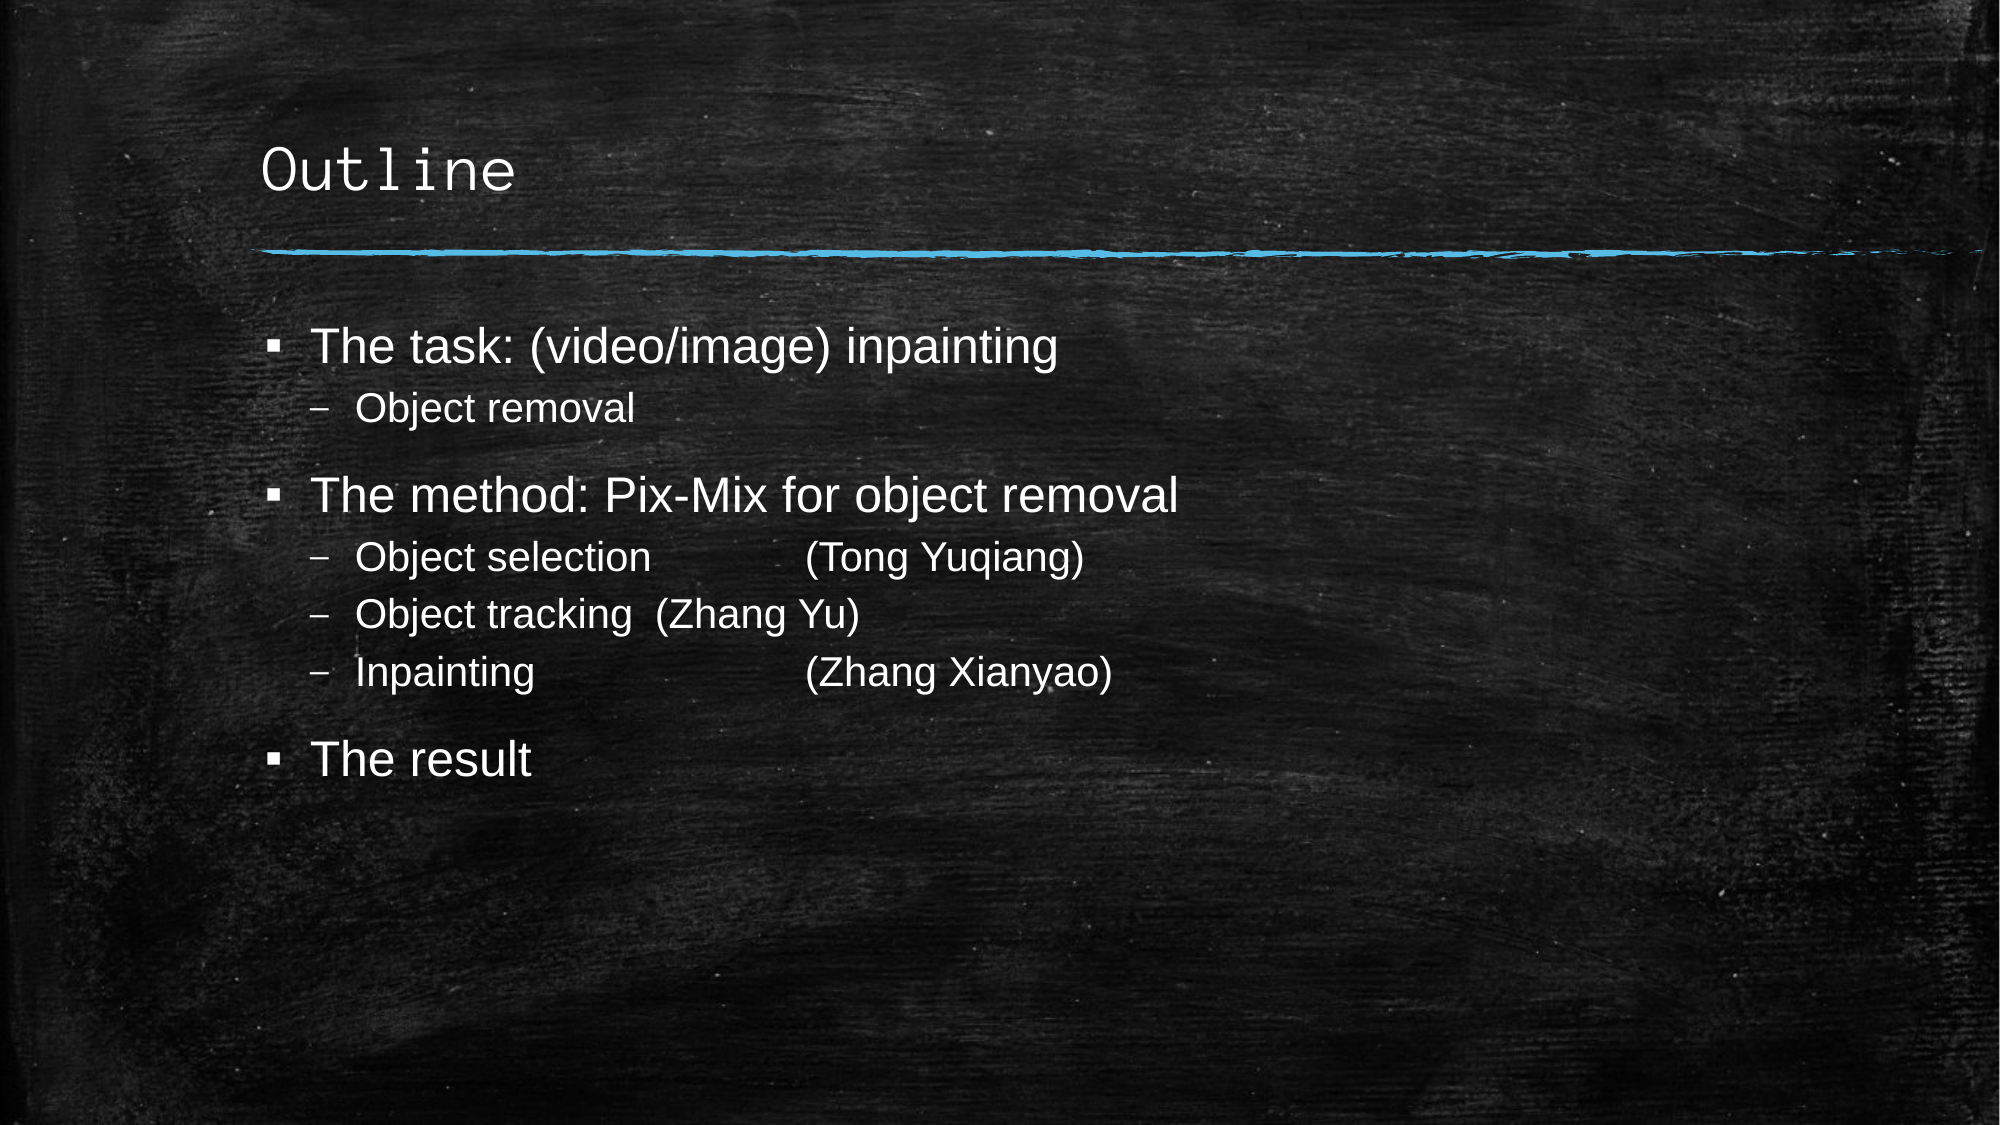

# Outline
The task: (video/image) inpainting
Object removal
The method: Pix-Mix for object removal
Object selection 	(Tong Yuqiang)
Object tracking 	(Zhang Yu)
Inpainting 		(Zhang Xianyao)
The result